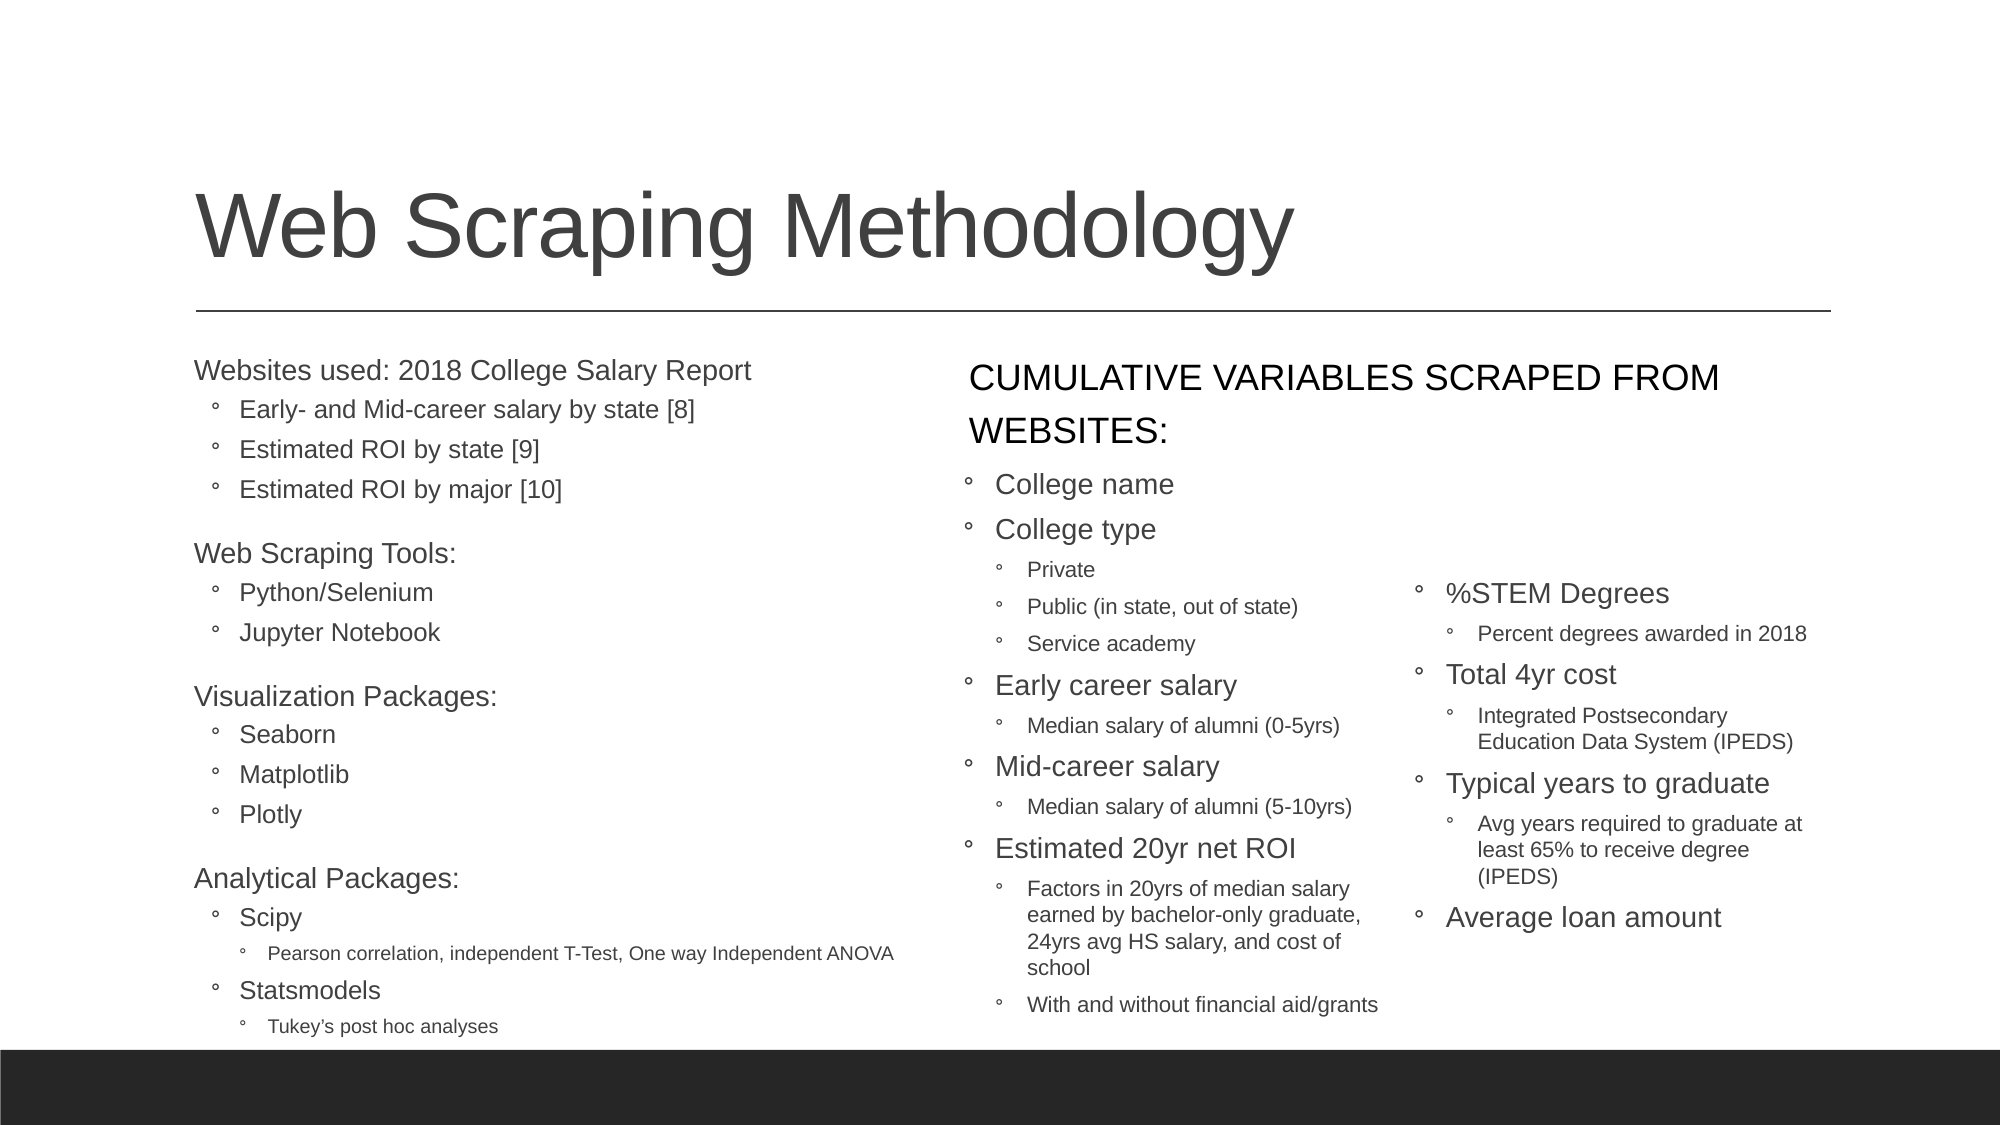

# Web Scraping Methodology
Websites used: 2018 College Salary Report
Early- and Mid-career salary by state [8]
Estimated ROI by state [9]
Estimated ROI by major [10]
Web Scraping Tools:
Python/Selenium
Jupyter Notebook
Visualization Packages:
Seaborn
Matplotlib
Plotly
Analytical Packages:
Scipy
Pearson correlation, independent T-Test, One way Independent ANOVA
Statsmodels
Tukey’s post hoc analyses
Cumulative variables scraped from websites:
College name
College type
Private
Public (in state, out of state)
Service academy
Early career salary
Median salary of alumni (0-5yrs)
Mid-career salary
Median salary of alumni (5-10yrs)
Estimated 20yr net ROI
Factors in 20yrs of median salary earned by bachelor-only graduate, 24yrs avg HS salary, and cost of school
With and without financial aid/grants

%STEM Degrees
Percent degrees awarded in 2018
Total 4yr cost
Integrated Postsecondary Education Data System (IPEDS)
Typical years to graduate
Avg years required to graduate at least 65% to receive degree (IPEDS)
Average loan amount